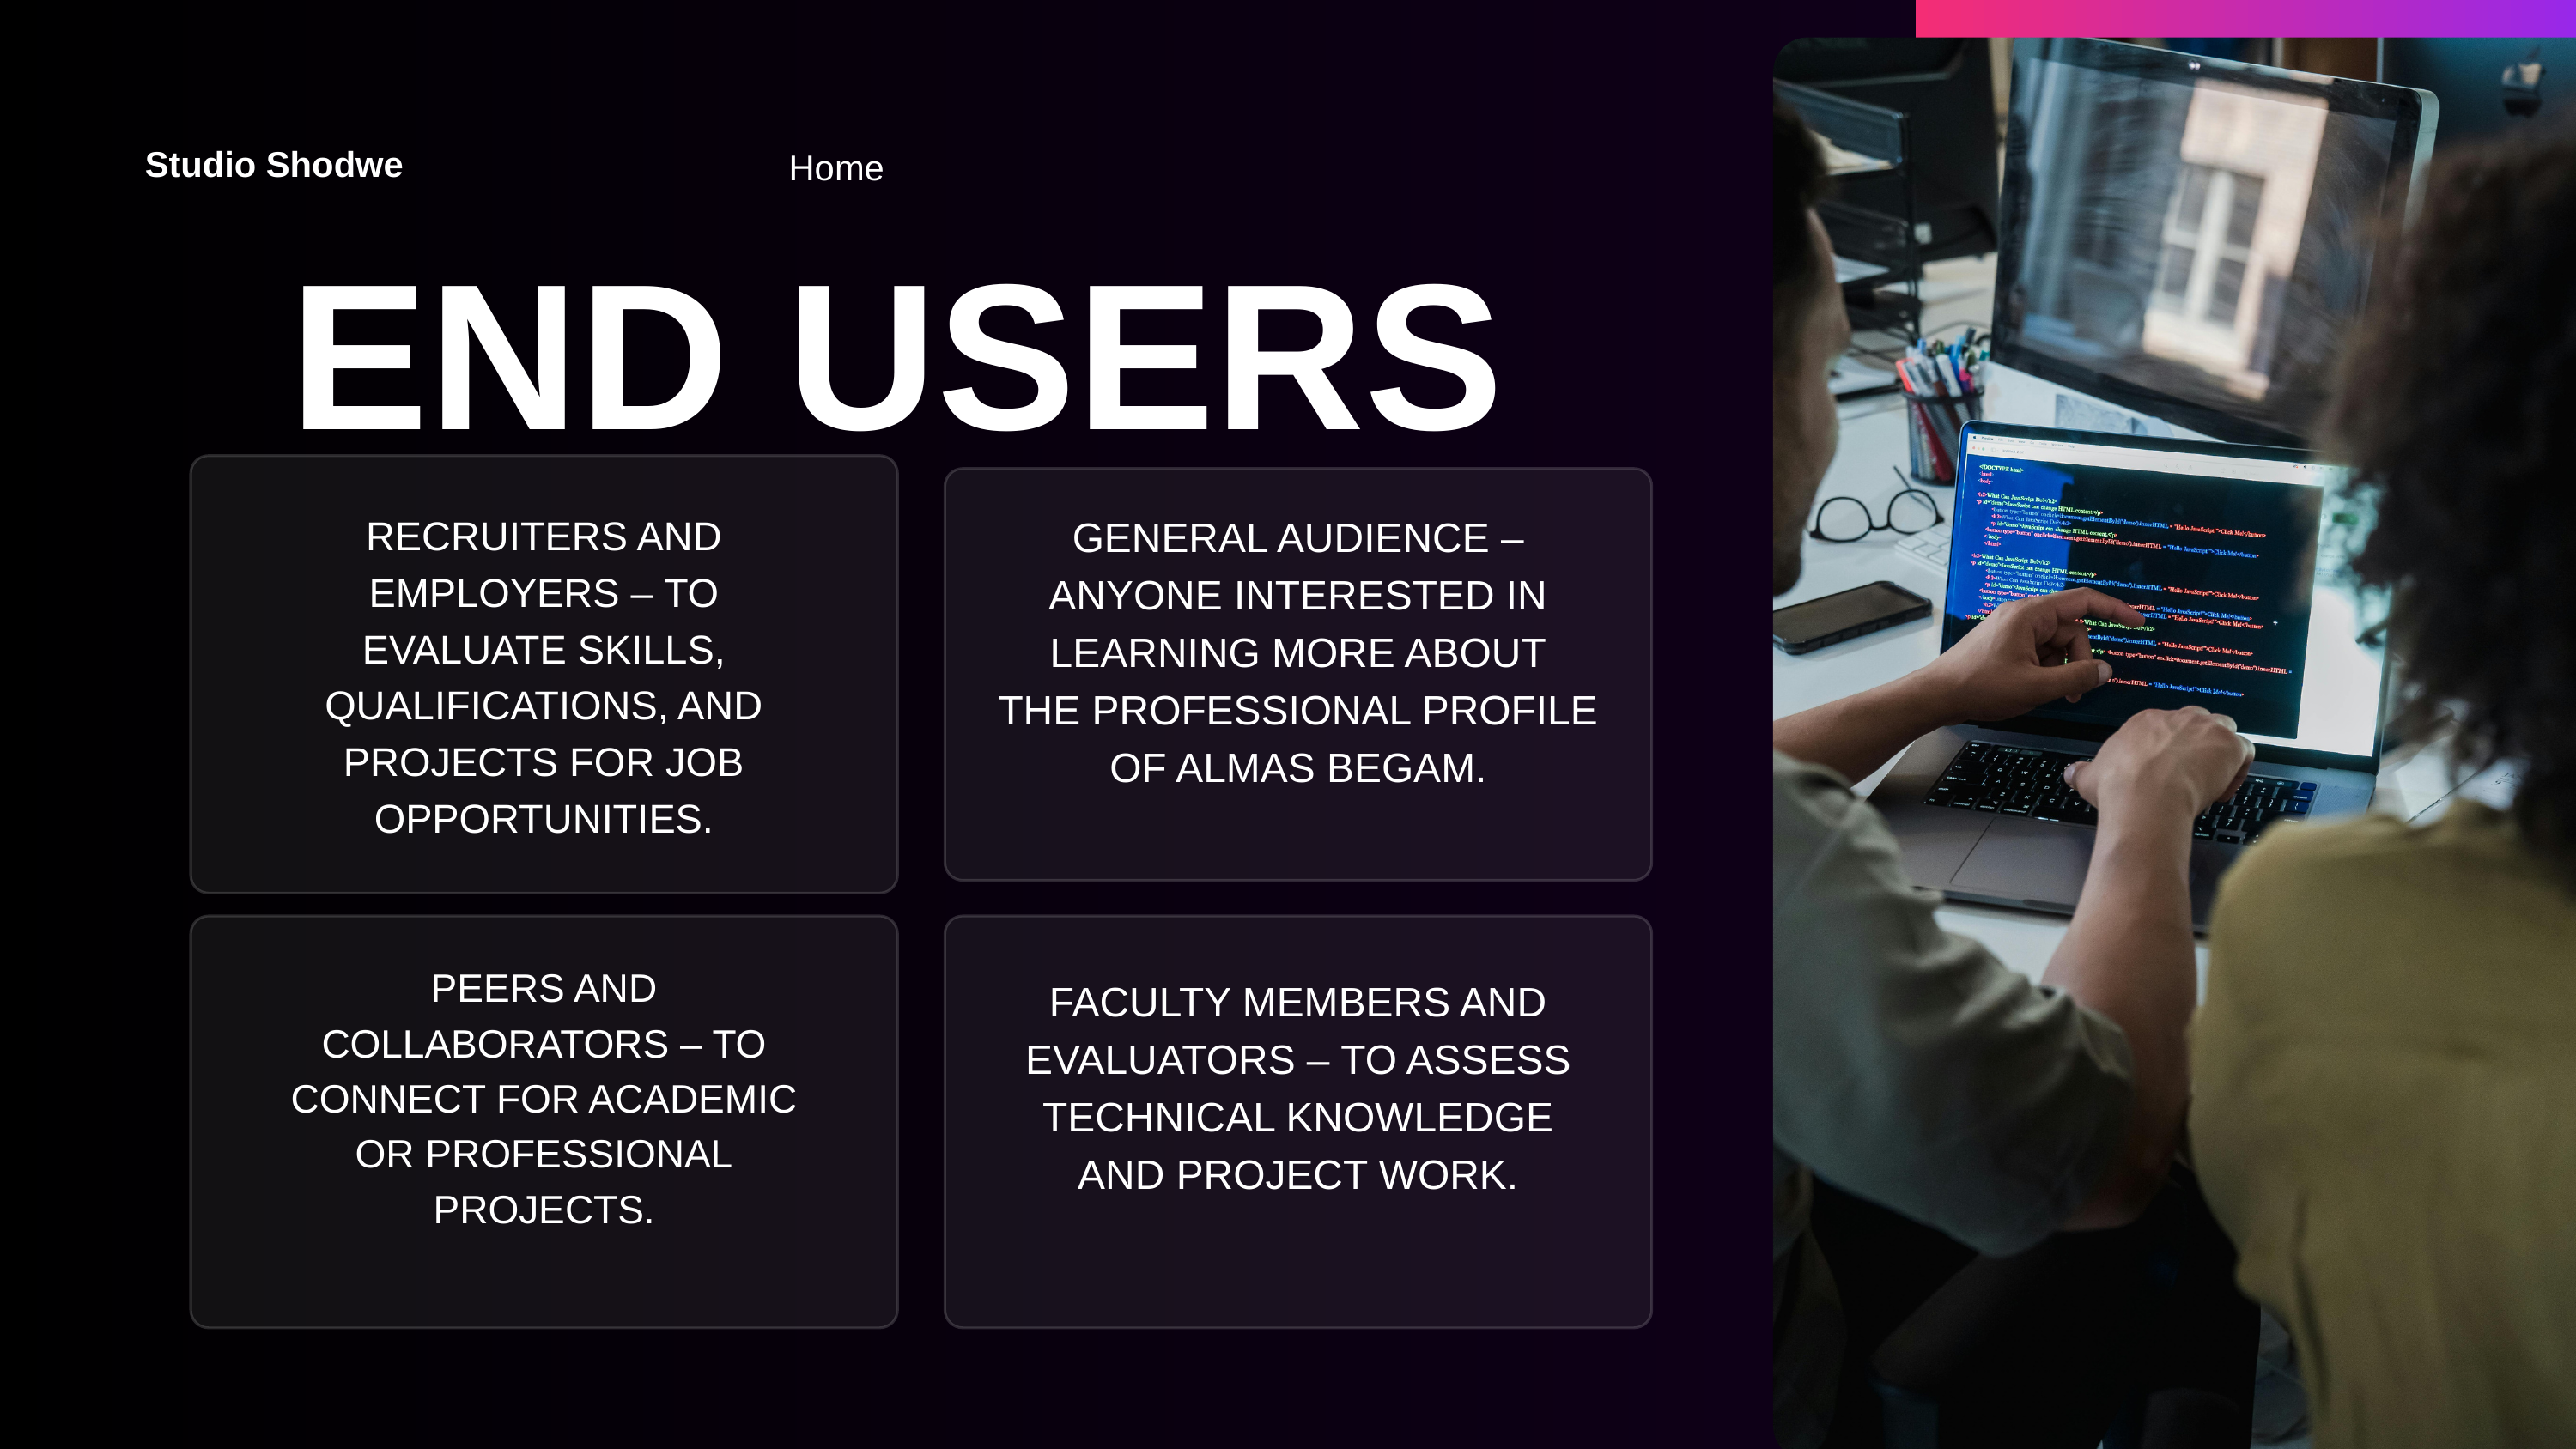

Home
Studio Shodwe
END USERS

RECRUITERS AND
EMPLOYERS – TO
EVALUATE SKILLS,
QUALIFICATIONS, AND
PROJECTS FOR JOB
OPPORTUNITIES.
GENERAL AUDIENCE –
ANYONE INTERESTED IN
LEARNING MORE ABOUT
THE PROFESSIONAL PROFILE
OF ALMAS BEGAM.

PEERS AND
COLLABORATORS – TO
CONNECT FOR ACADEMIC
OR PROFESSIONAL
PROJECTS.
FACULTY MEMBERS AND
EVALUATORS – TO ASSESS
TECHNICAL KNOWLEDGE
AND PROJECT WORK.